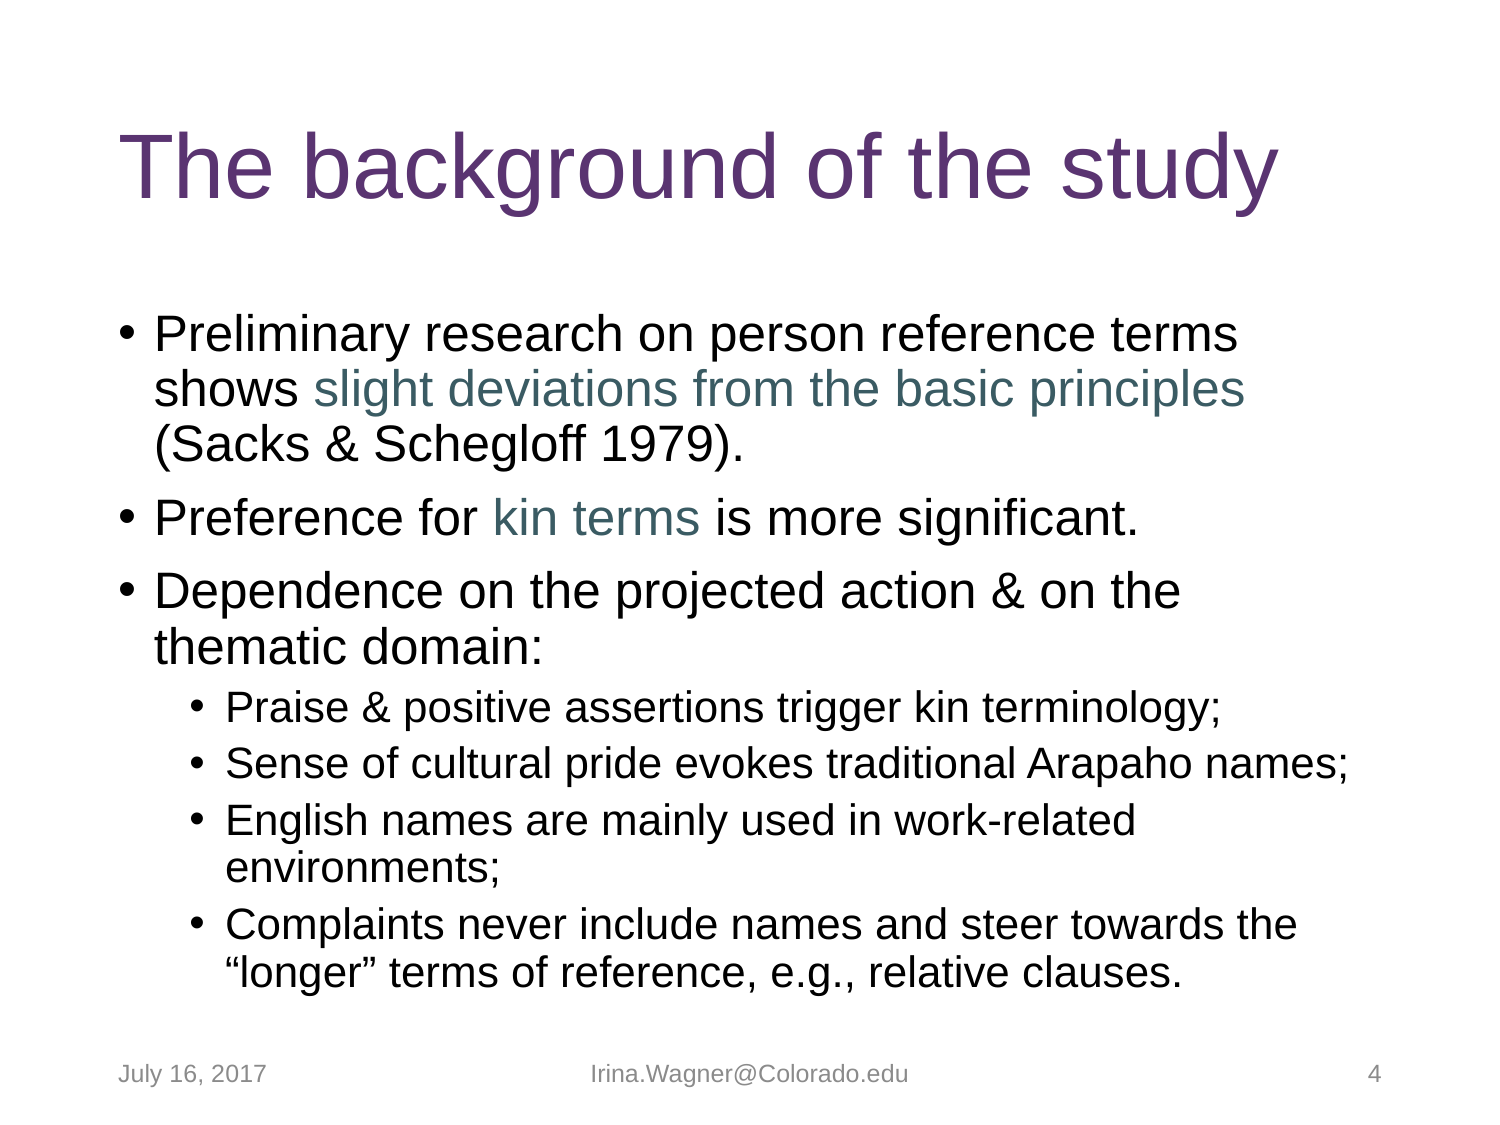

# The background of the study
Preliminary research on person reference terms shows slight deviations from the basic principles (Sacks & Schegloff 1979).
Preference for kin terms is more significant.
Dependence on the projected action & on the thematic domain:
Praise & positive assertions trigger kin terminology;
Sense of cultural pride evokes traditional Arapaho names;
English names are mainly used in work-related environments;
Complaints never include names and steer towards the “longer” terms of reference, e.g., relative clauses.

July 16, 2017
Irina.Wagner@Colorado.edu
4